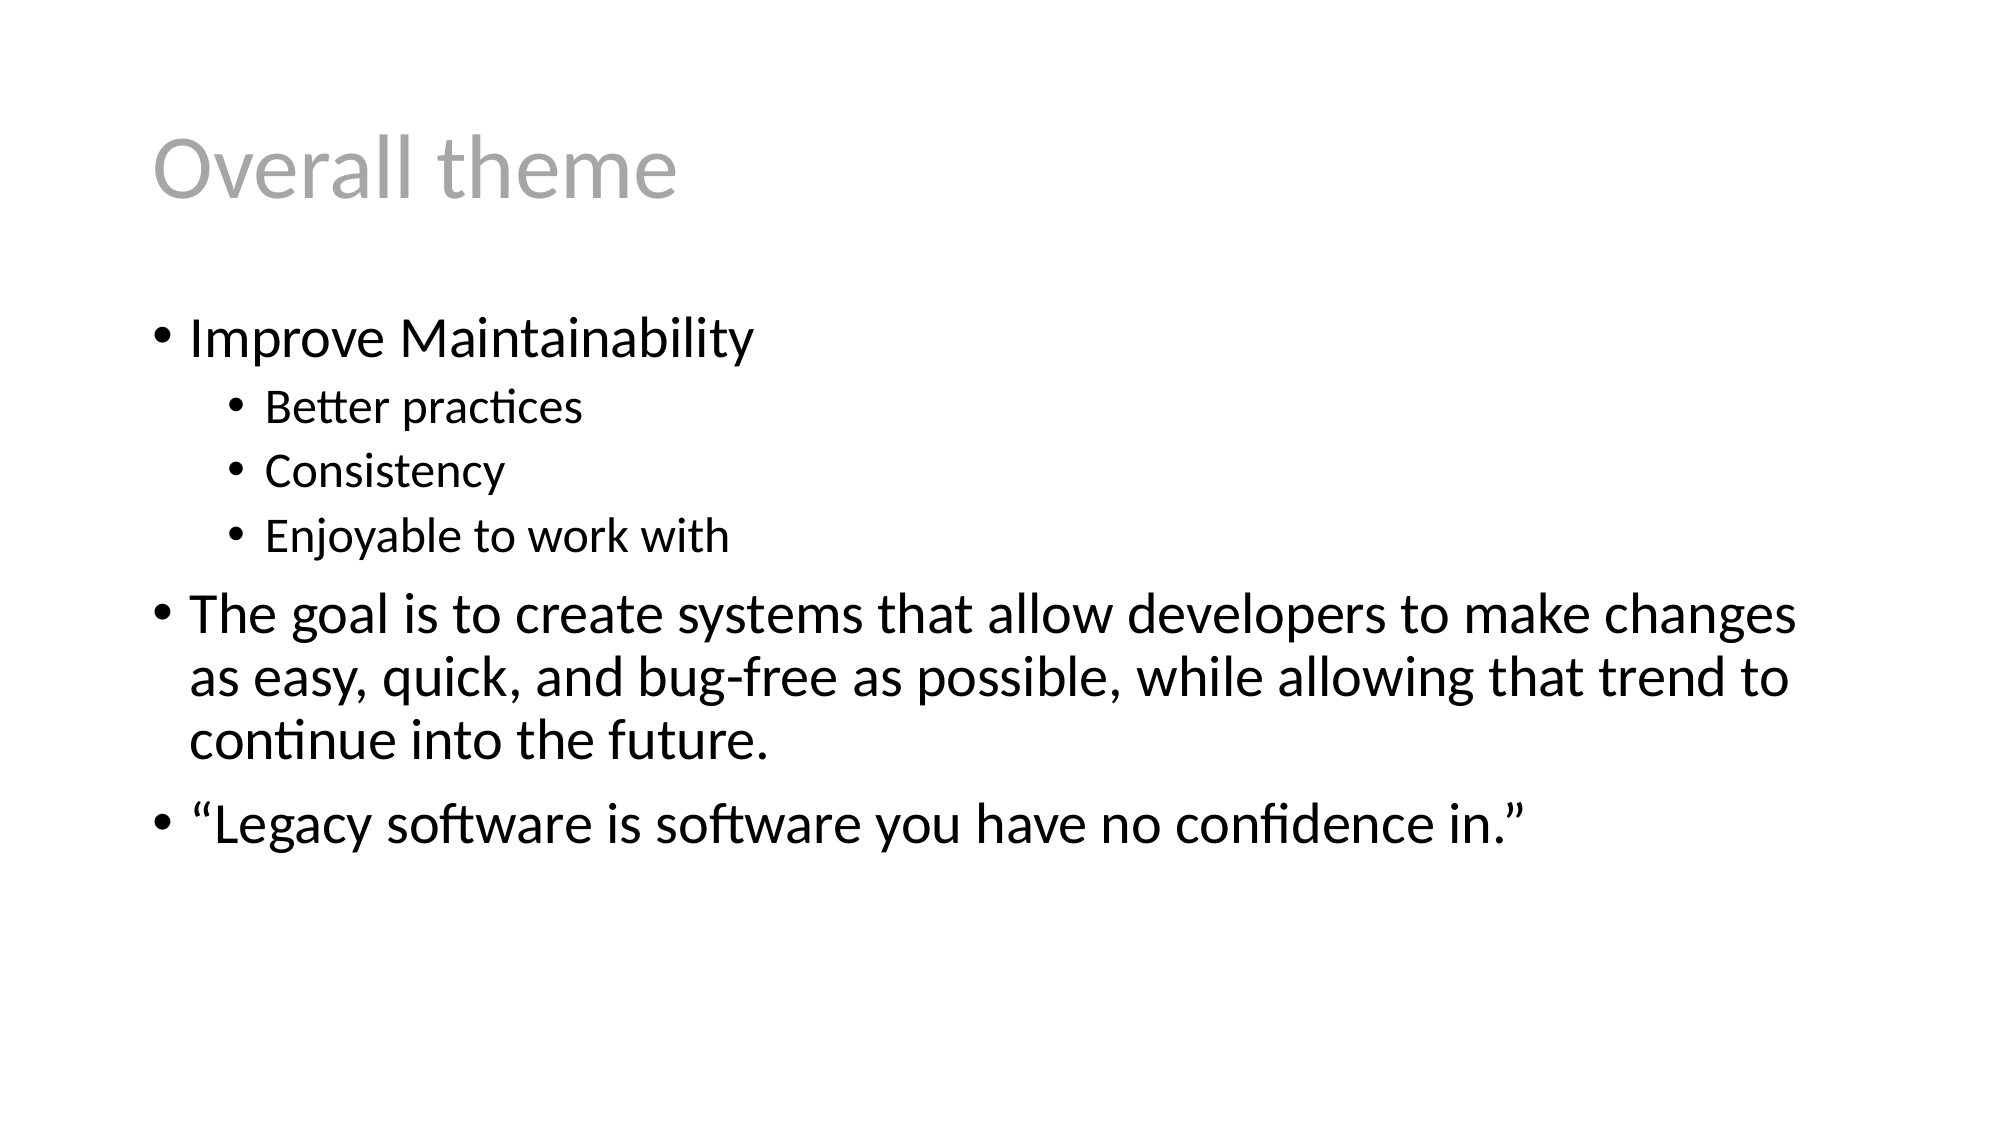

# Overall theme
Improve Maintainability
Better practices
Consistency
Enjoyable to work with
The goal is to create systems that allow developers to make changes as easy, quick, and bug-free as possible, while allowing that trend to continue into the future.
“Legacy software is software you have no confidence in.”